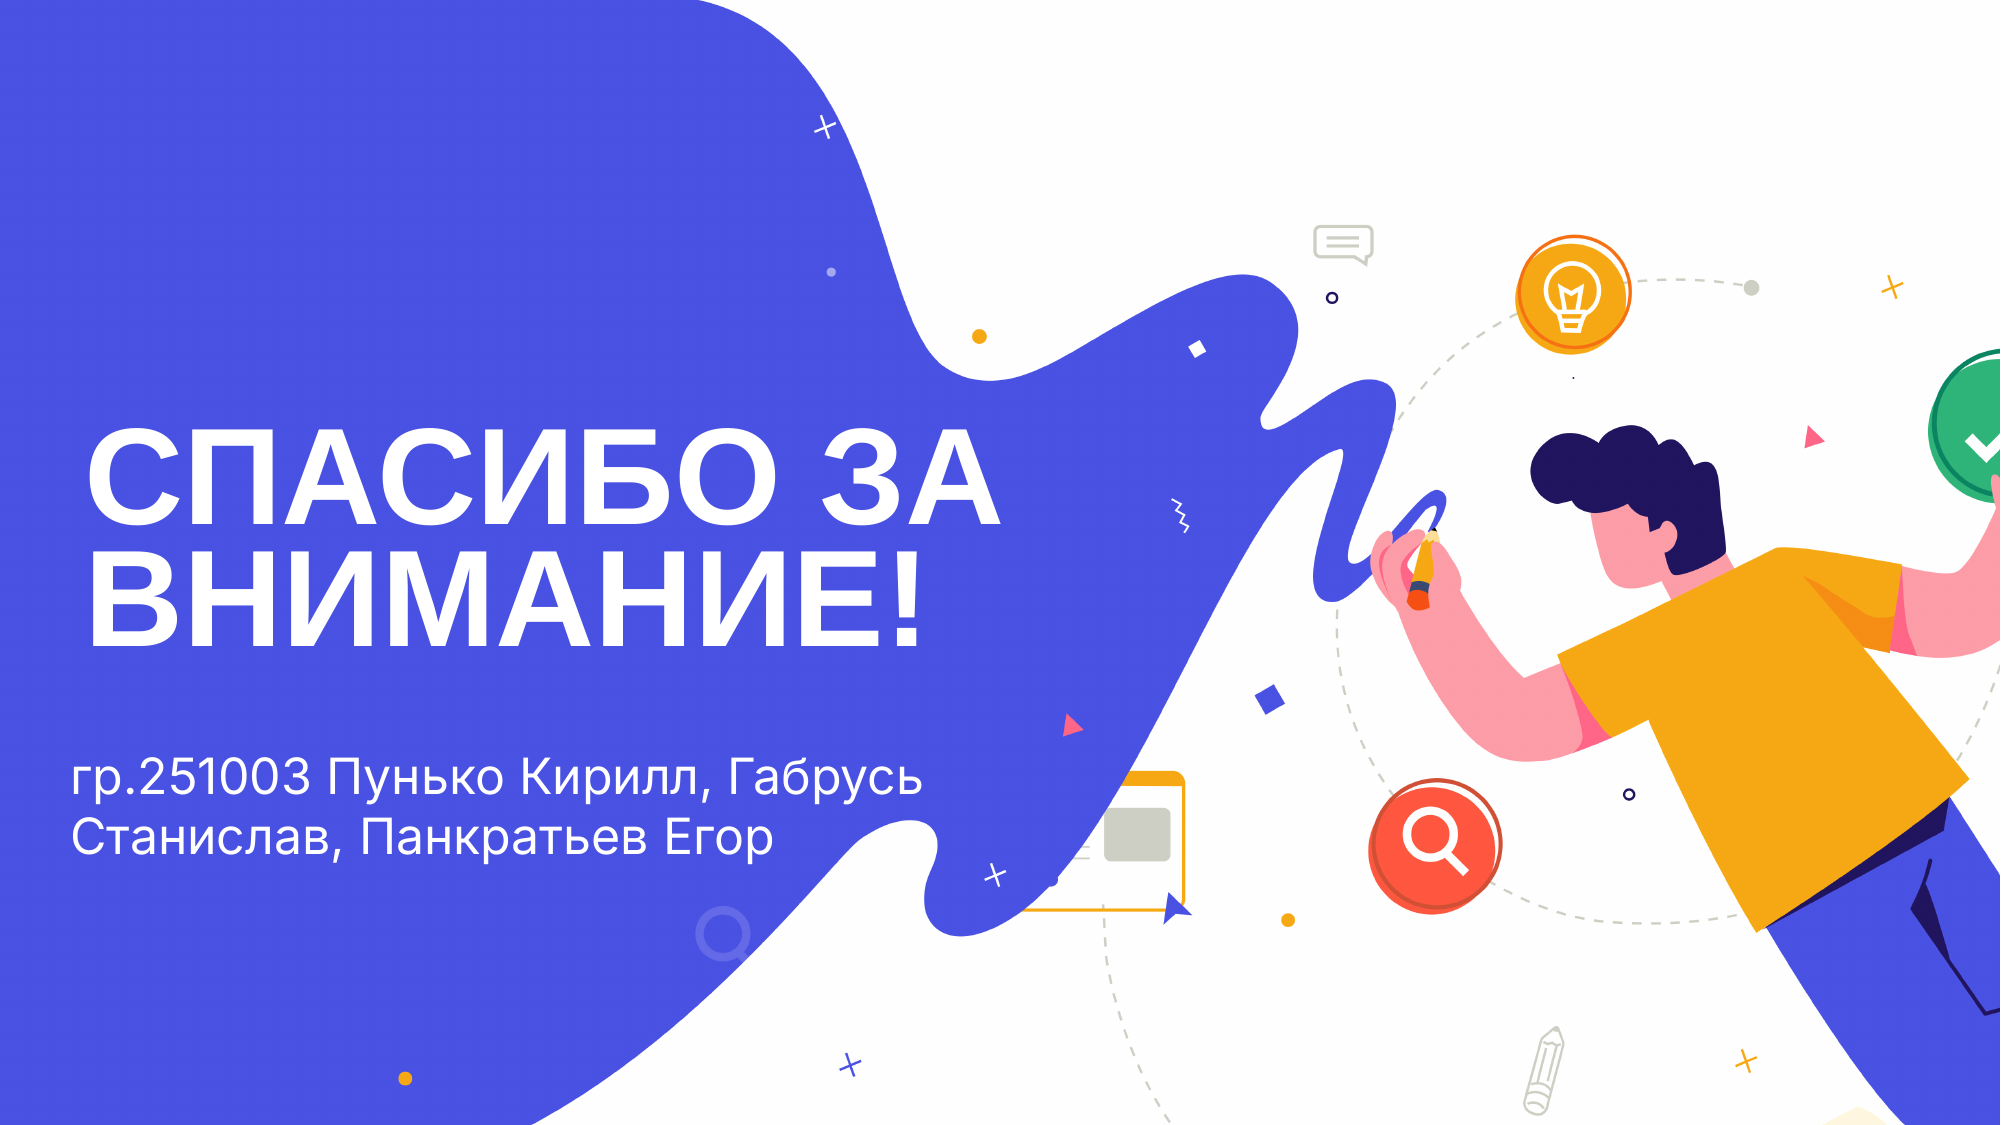

# СПАСИБО ЗА ВНИМАНИЕ!
гр.251003 Пунько Кирилл, Габрусь Станислав, Панкратьев Егор